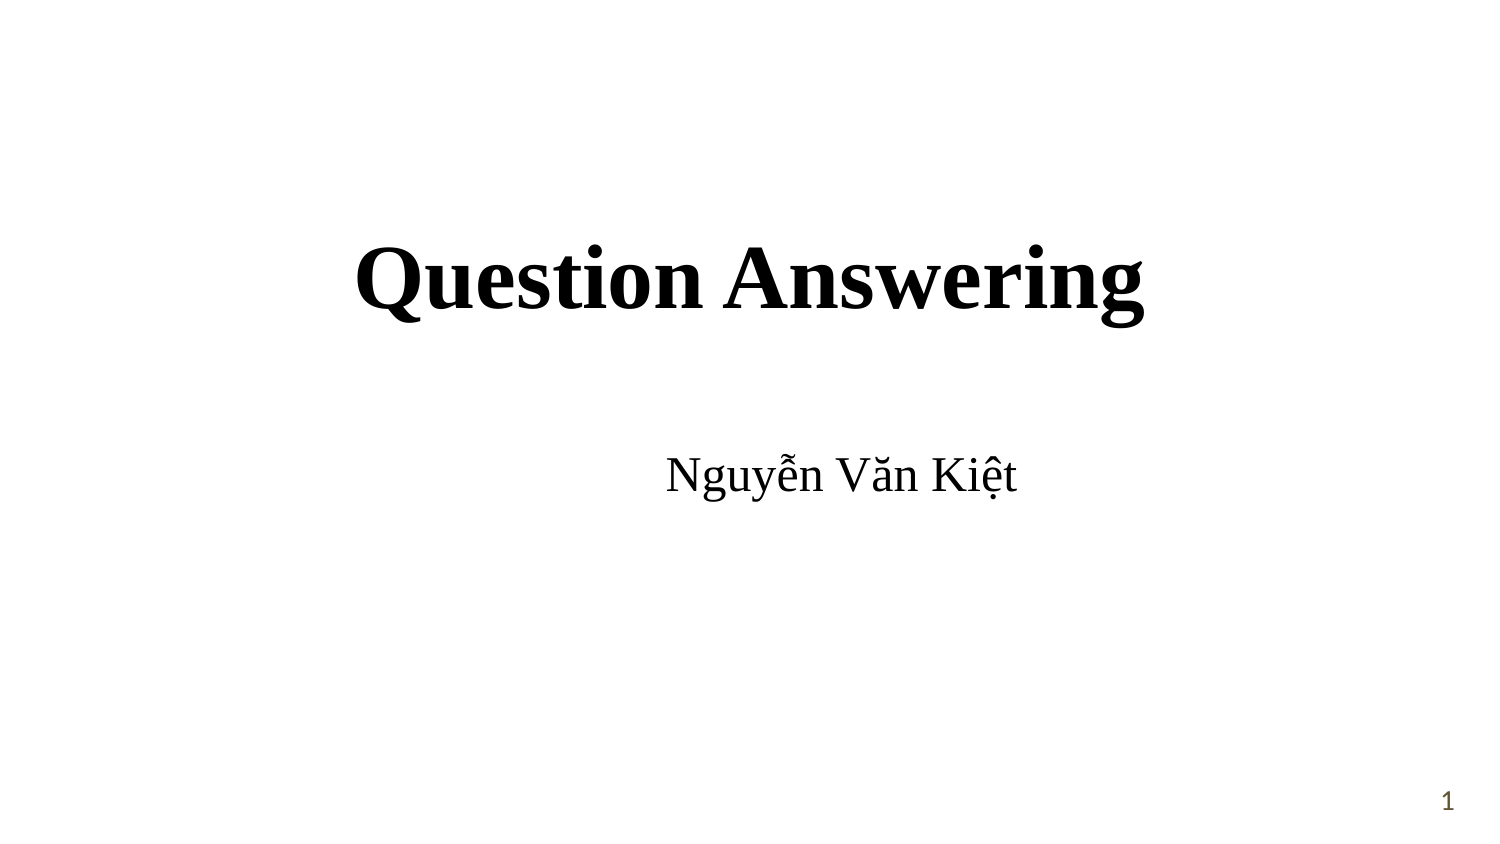

# Question Answering
Nguyễn Văn Kiệt
1